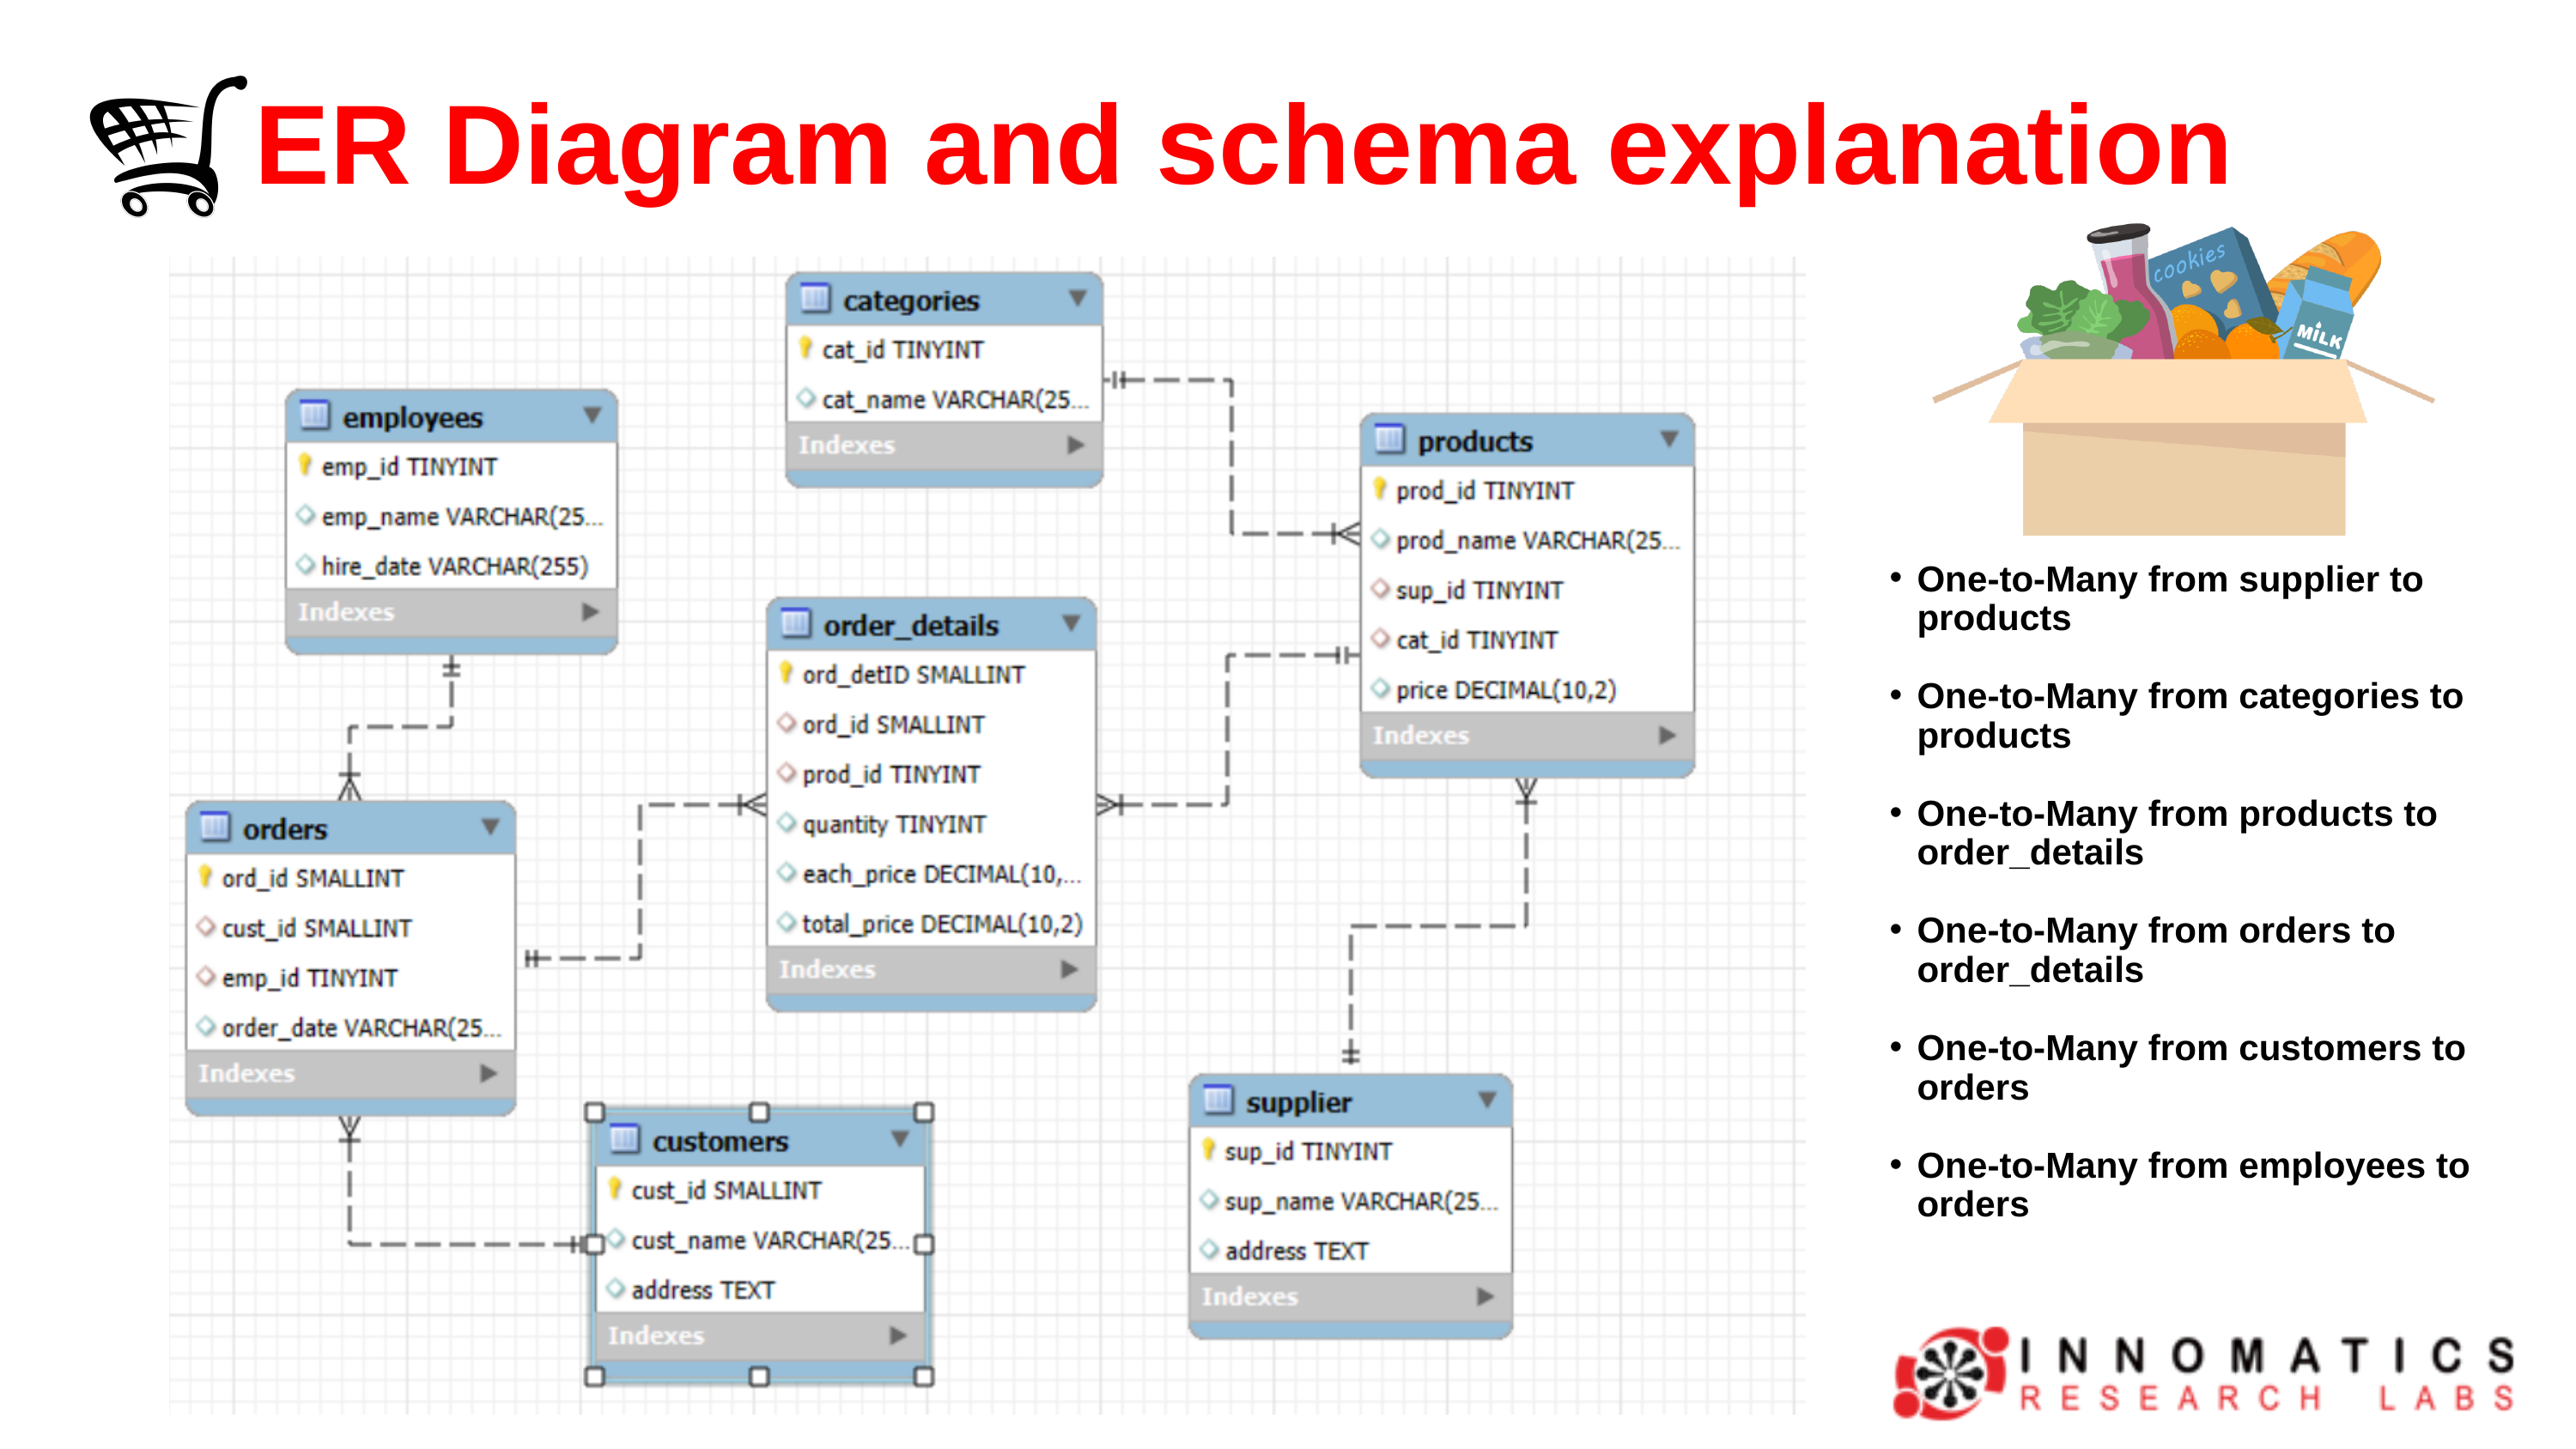

ER Diagram and schema explanation

One-to-Many from supplier to products

One-to-Many from categories to products

One-to-Many from products to order_details

One-to-Many from orders to order_details

One-to-Many from customers to orders

One-to-Many from employees to orders